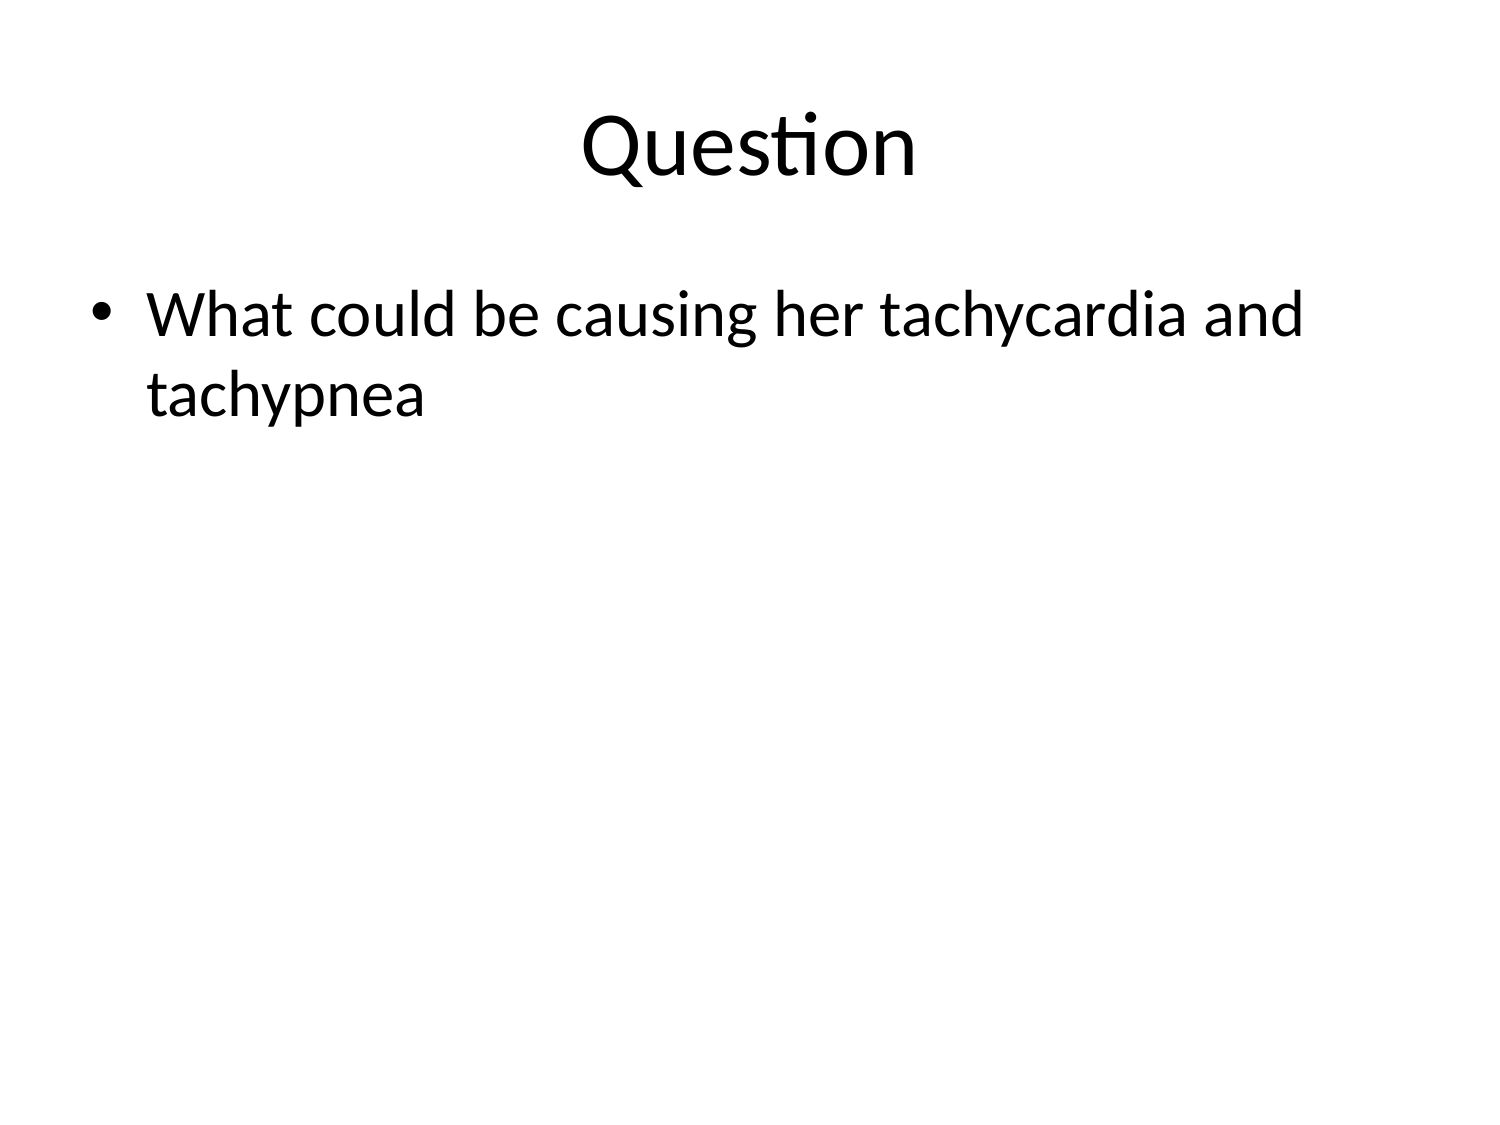

# Question
What could be causing her tachycardia and tachypnea